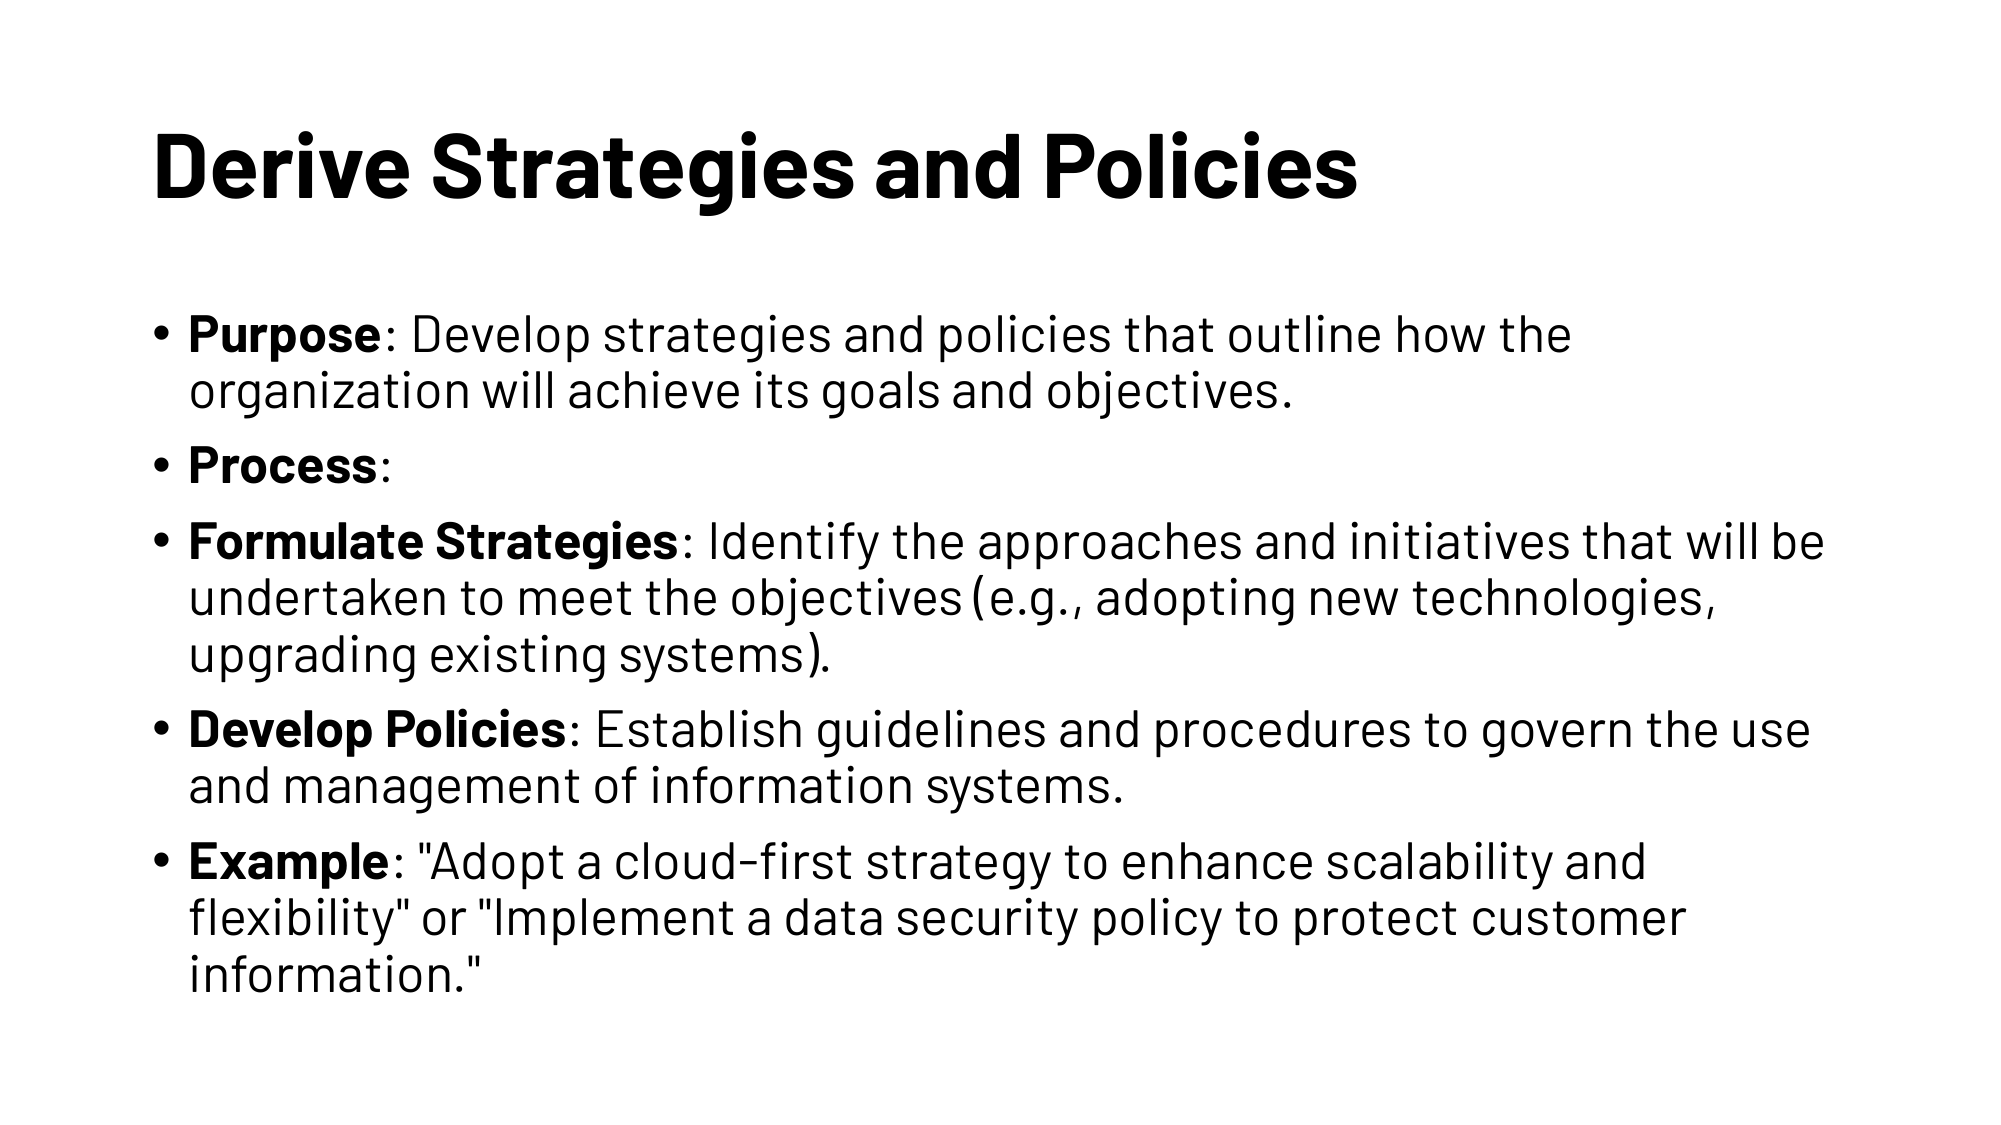

# Derive Strategies and Policies
Purpose: Develop strategies and policies that outline how the organization will achieve its goals and objectives.
Process:
Formulate Strategies: Identify the approaches and initiatives that will be undertaken to meet the objectives (e.g., adopting new technologies, upgrading existing systems).
Develop Policies: Establish guidelines and procedures to govern the use and management of information systems.
Example: "Adopt a cloud-first strategy to enhance scalability and flexibility" or "Implement a data security policy to protect customer information."